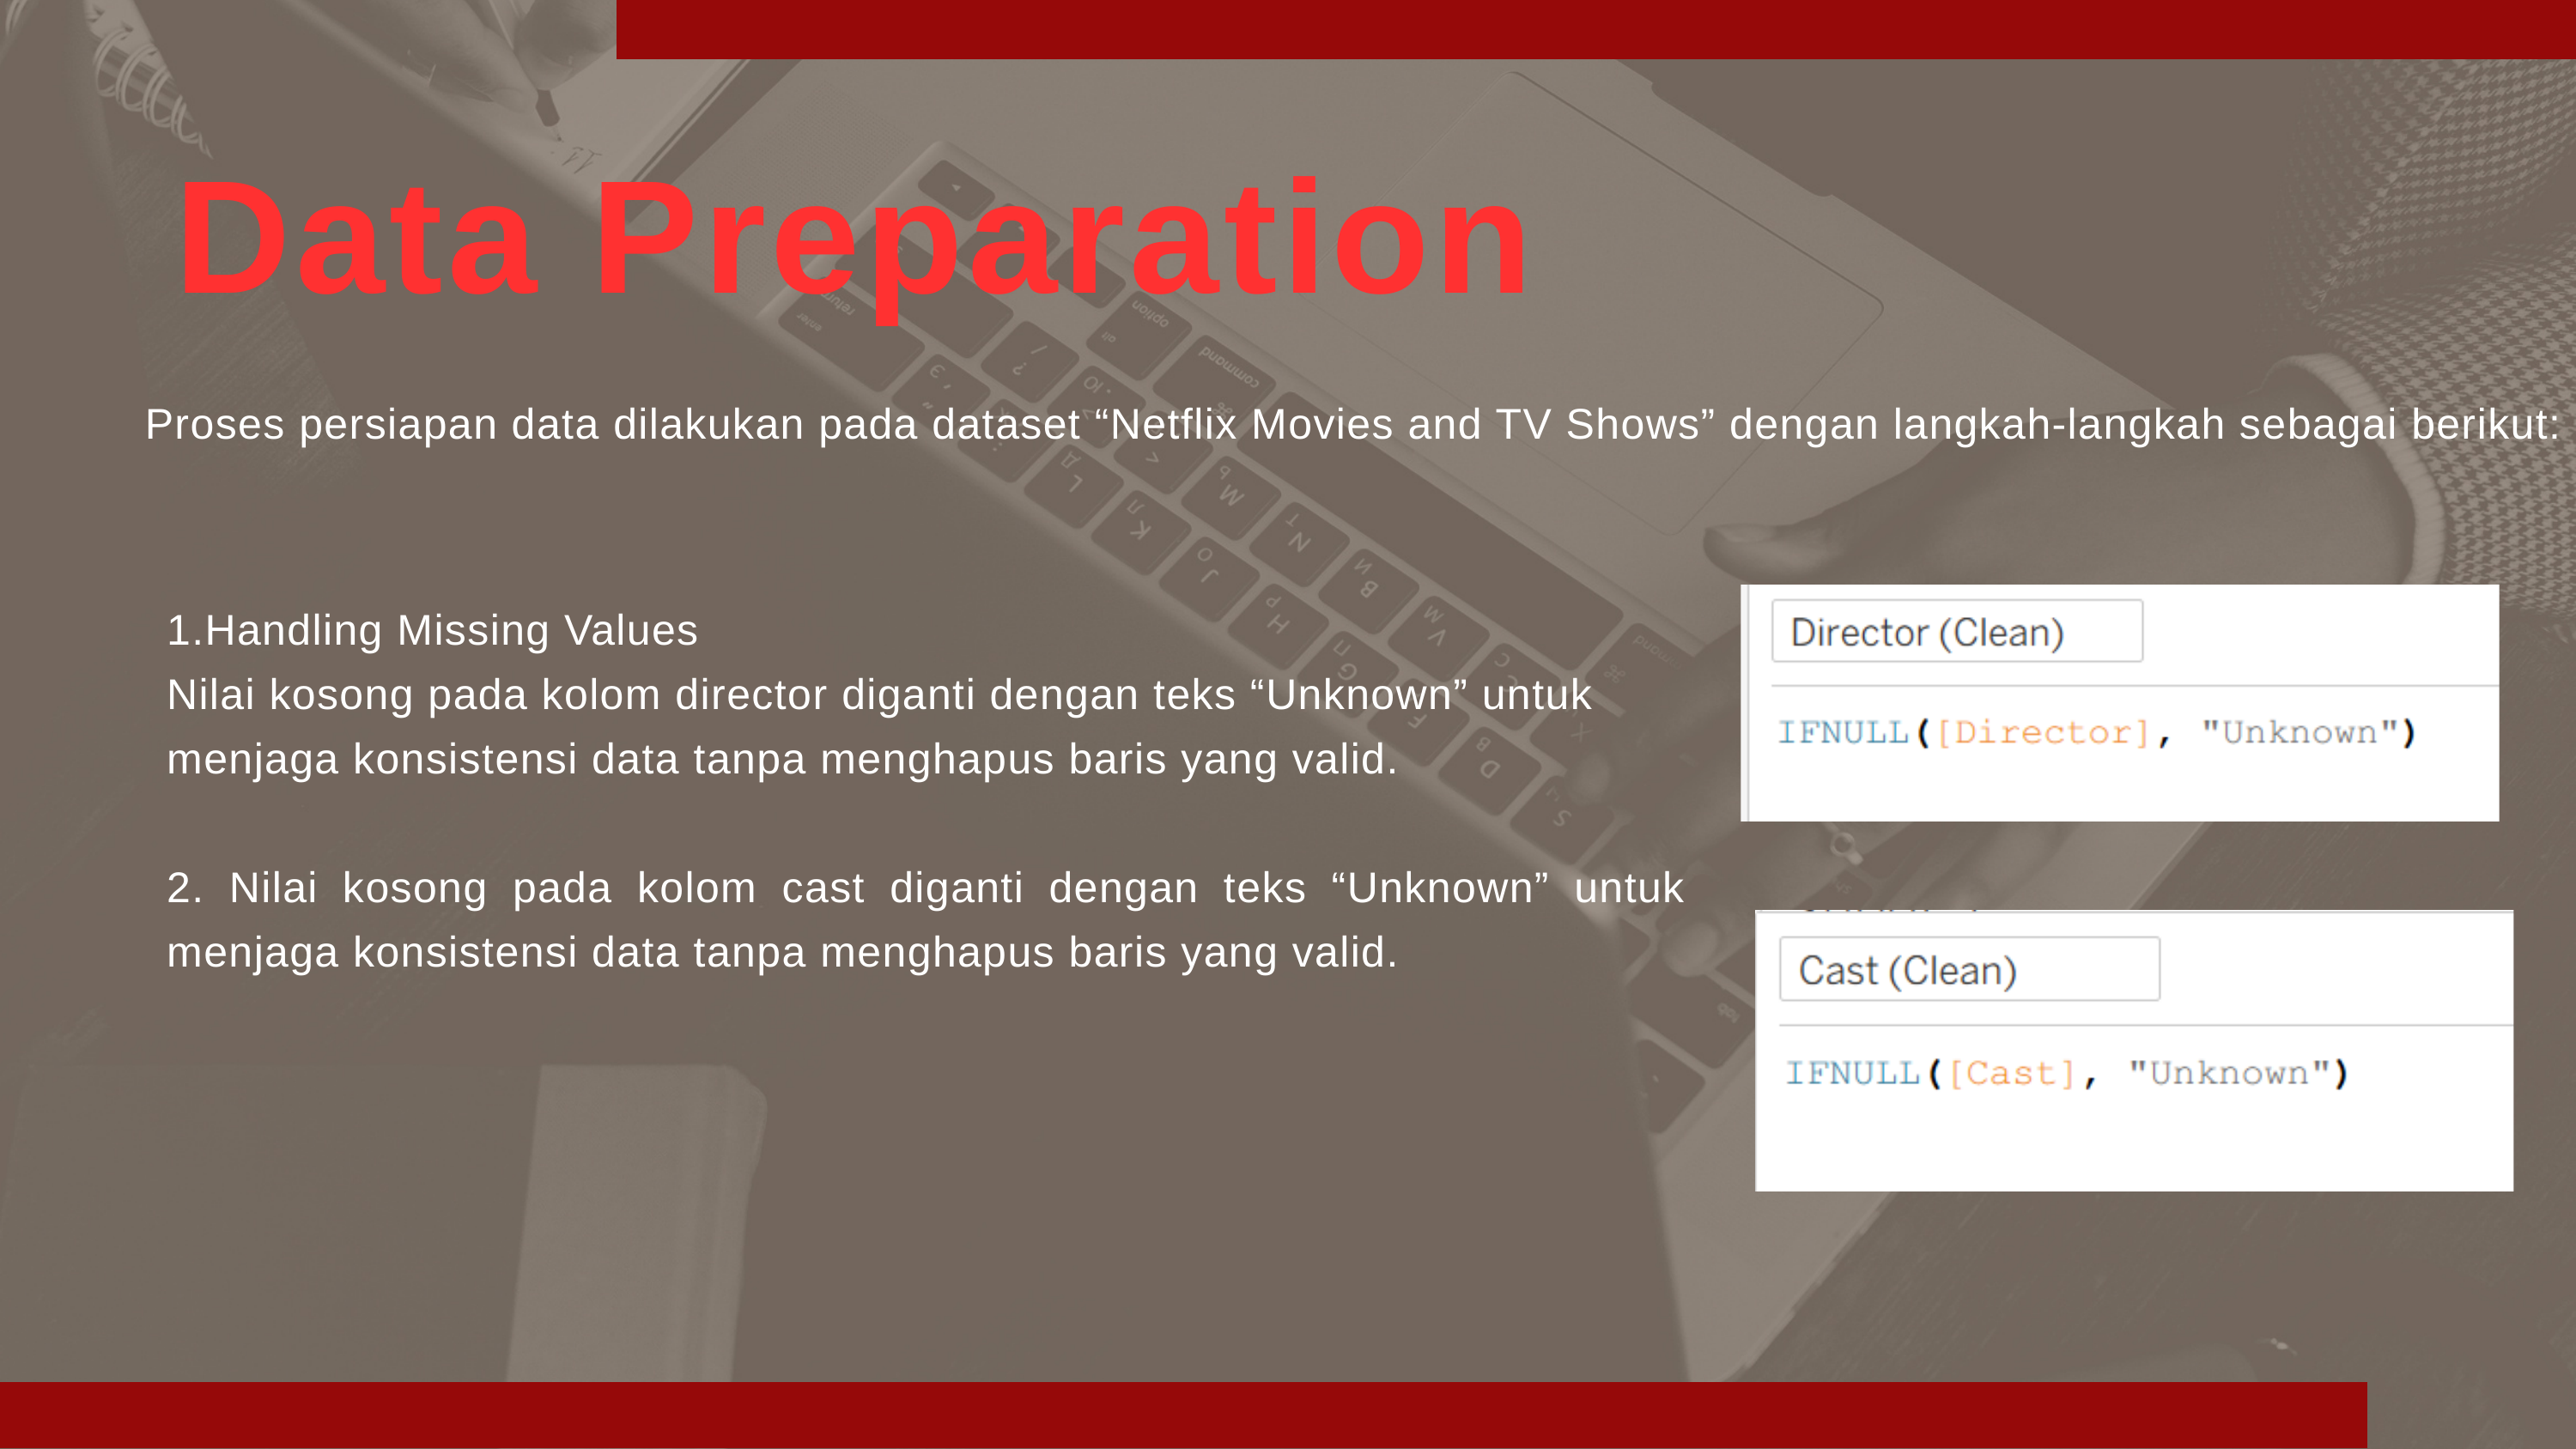

Data Preparation

Proses persiapan data dilakukan pada dataset “Netflix Movies and TV Shows” dengan langkah-langkah sebagai berikut:

1.Handling Missing Values
Nilai kosong pada kolom director diganti dengan teks “Unknown” untuk menjaga konsistensi data tanpa menghapus baris yang valid.

2. Nilai kosong pada kolom cast diganti dengan teks “Unknown” untuk menjaga konsistensi data tanpa menghapus baris yang valid.